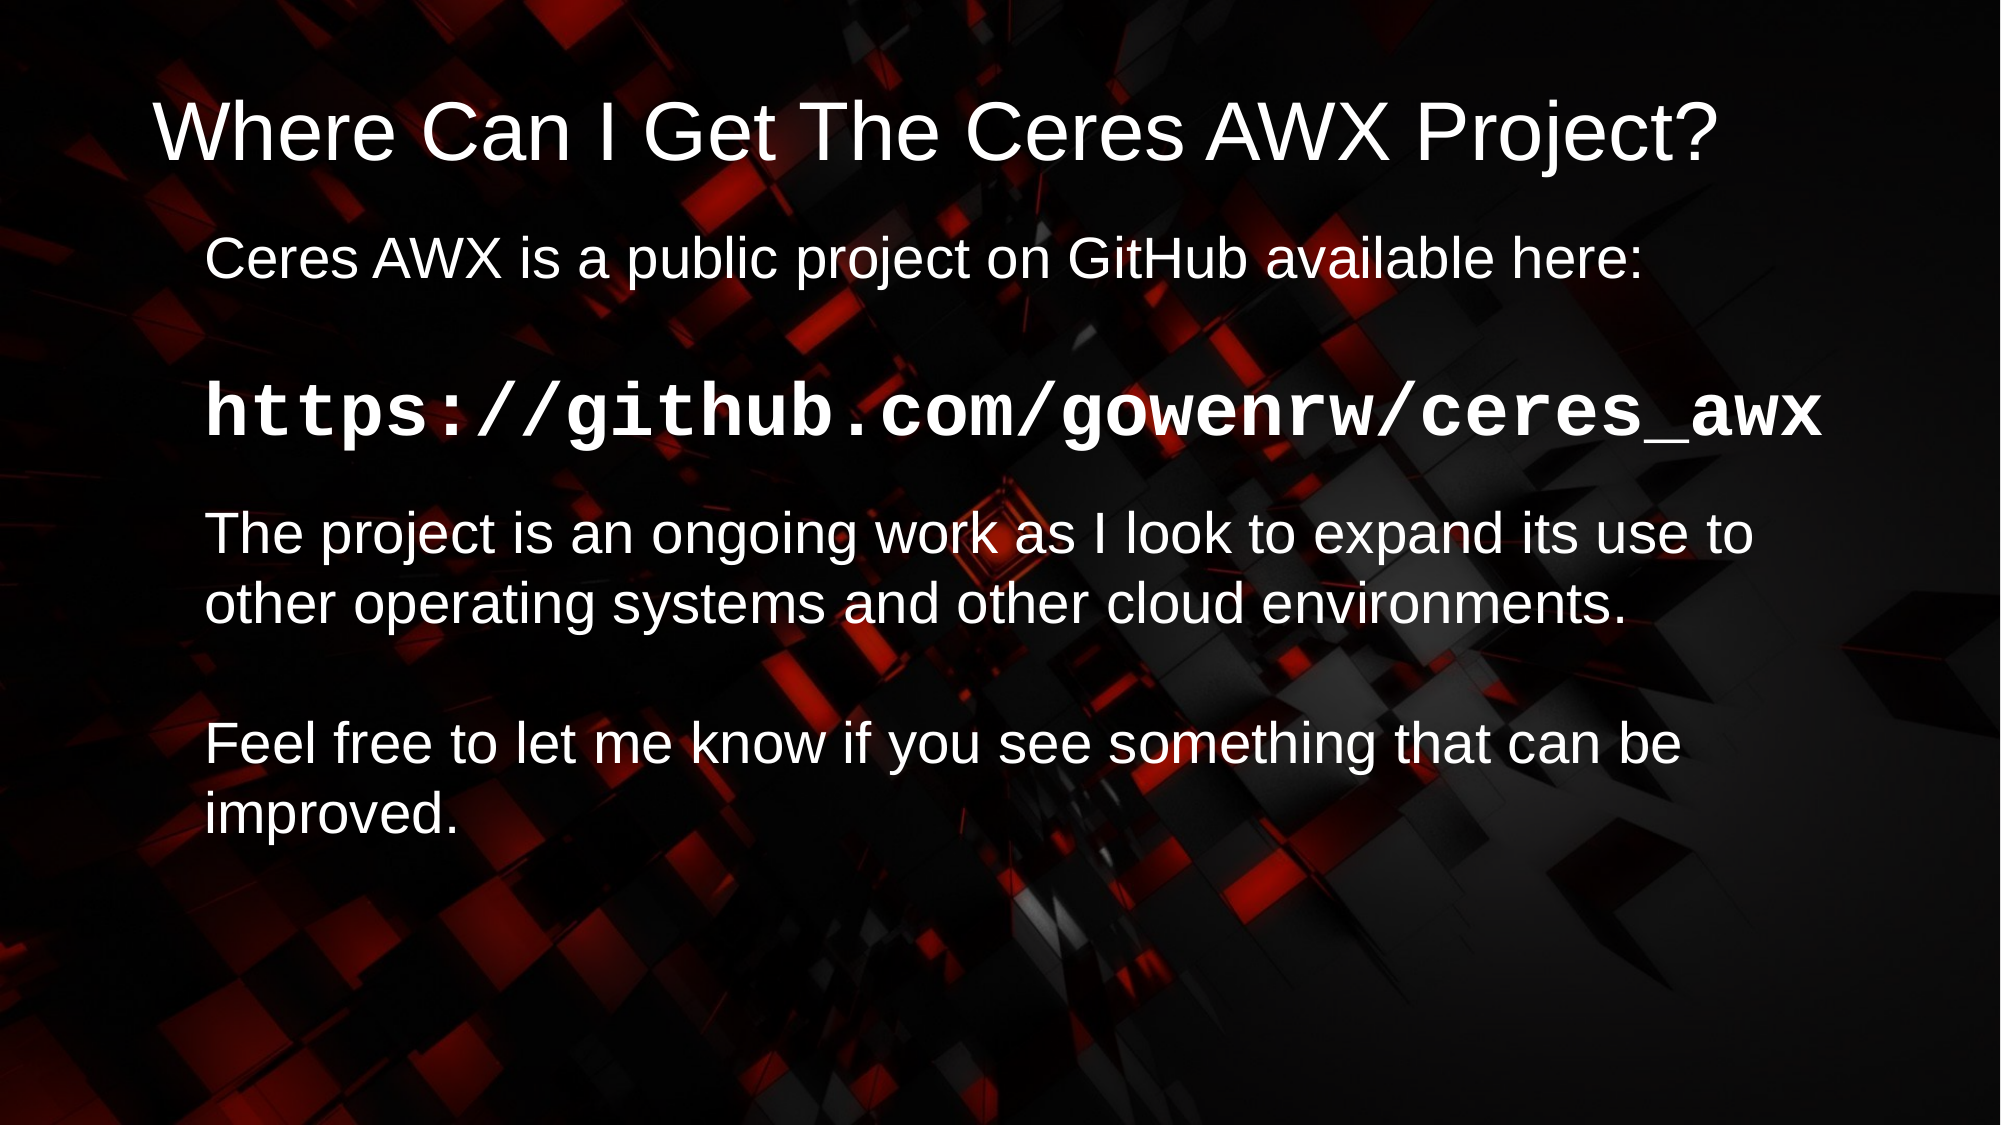

# Where Can I Get The Ceres AWX Project?
Ceres AWX is a public project on GitHub available here:

https://github.com/gowenrw/ceres_awx
The project is an ongoing work as I look to expand its use to other operating systems and other cloud environments.

Feel free to let me know if you see something that can be improved.